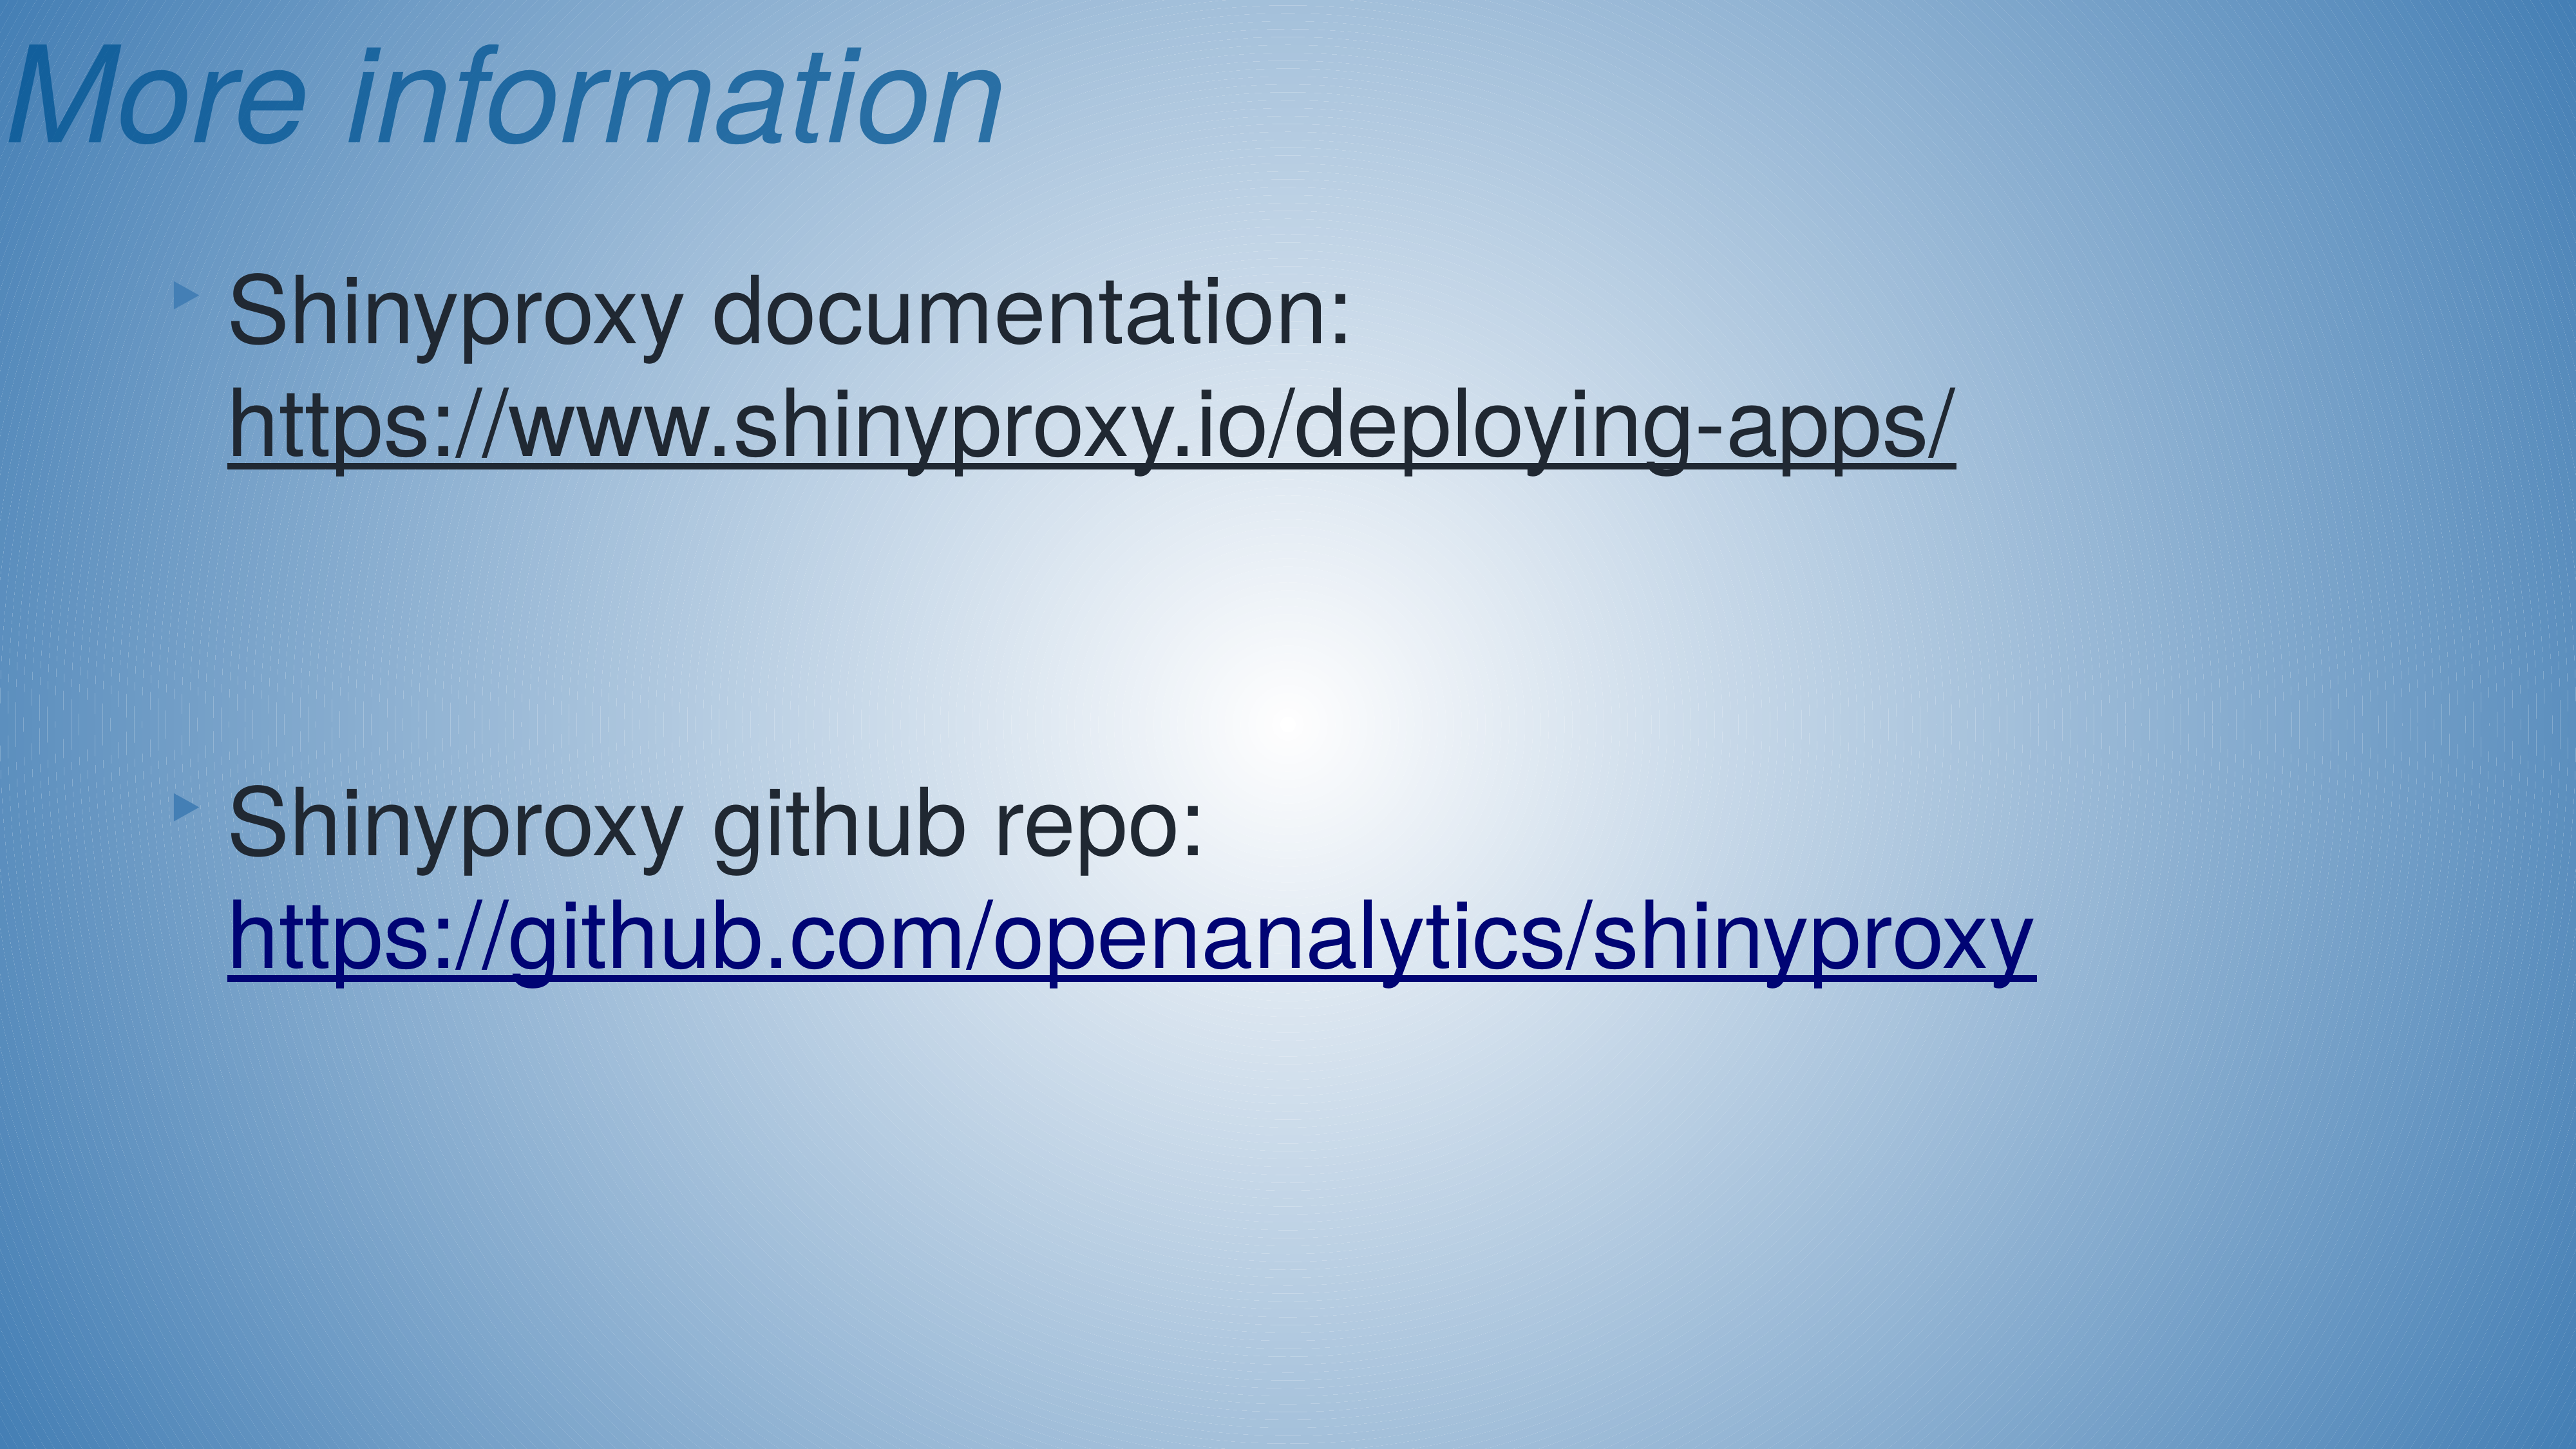

More information
Shinyproxy documentation: https://www.shinyproxy.io/deploying-apps/

Shinyproxy github repo: https://github.com/openanalytics/shinyproxy